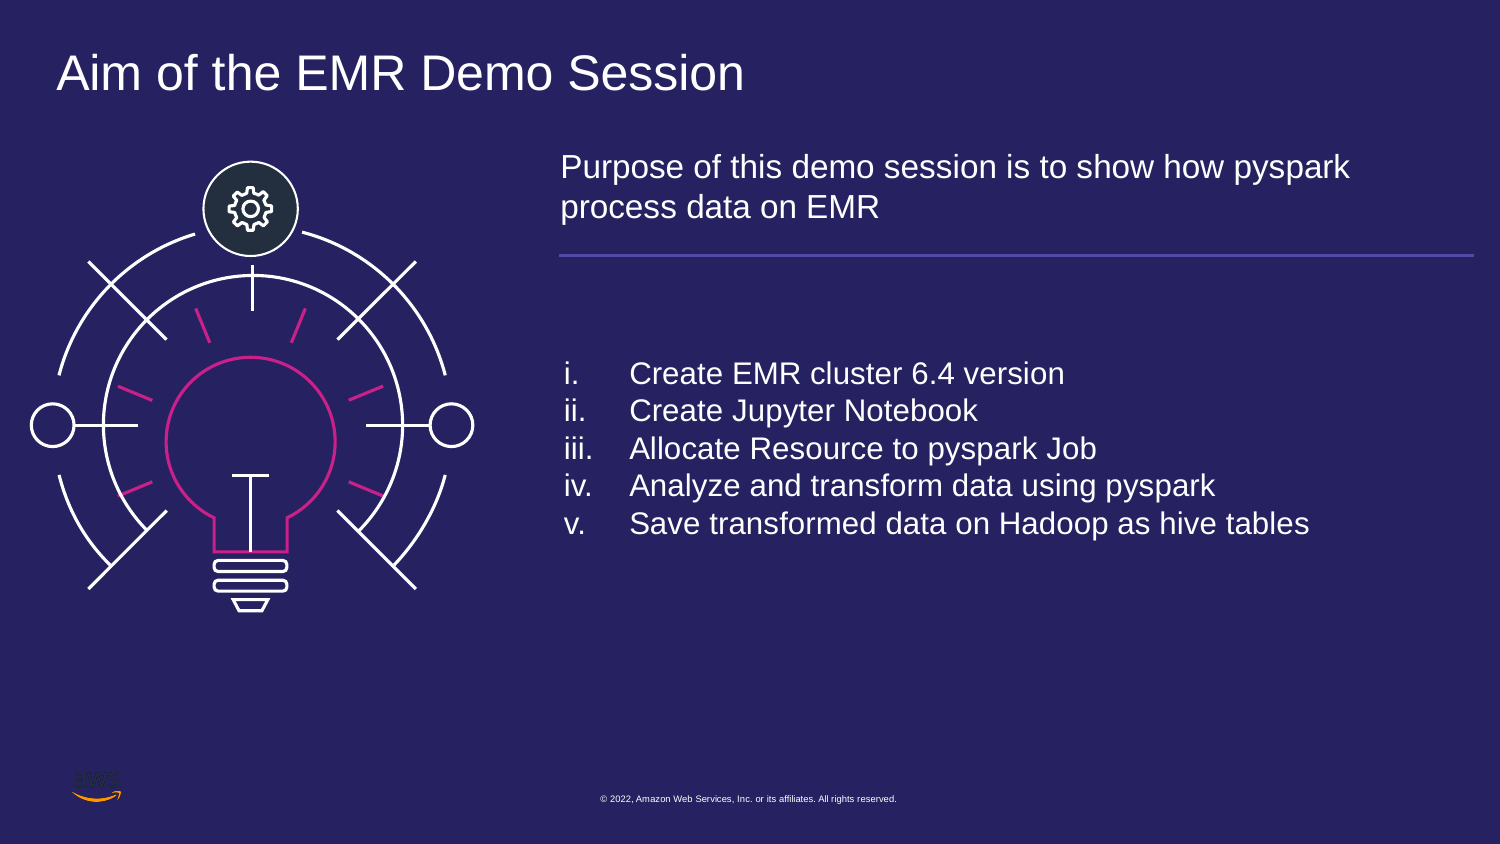

# Aim of the EMR Demo Session
Purpose of this demo session is to show how pyspark process data on EMR

Create EMR cluster 6.4 version
Create Jupyter Notebook
Allocate Resource to pyspark Job
Analyze and transform data using pyspark
Save transformed data on Hadoop as hive tables